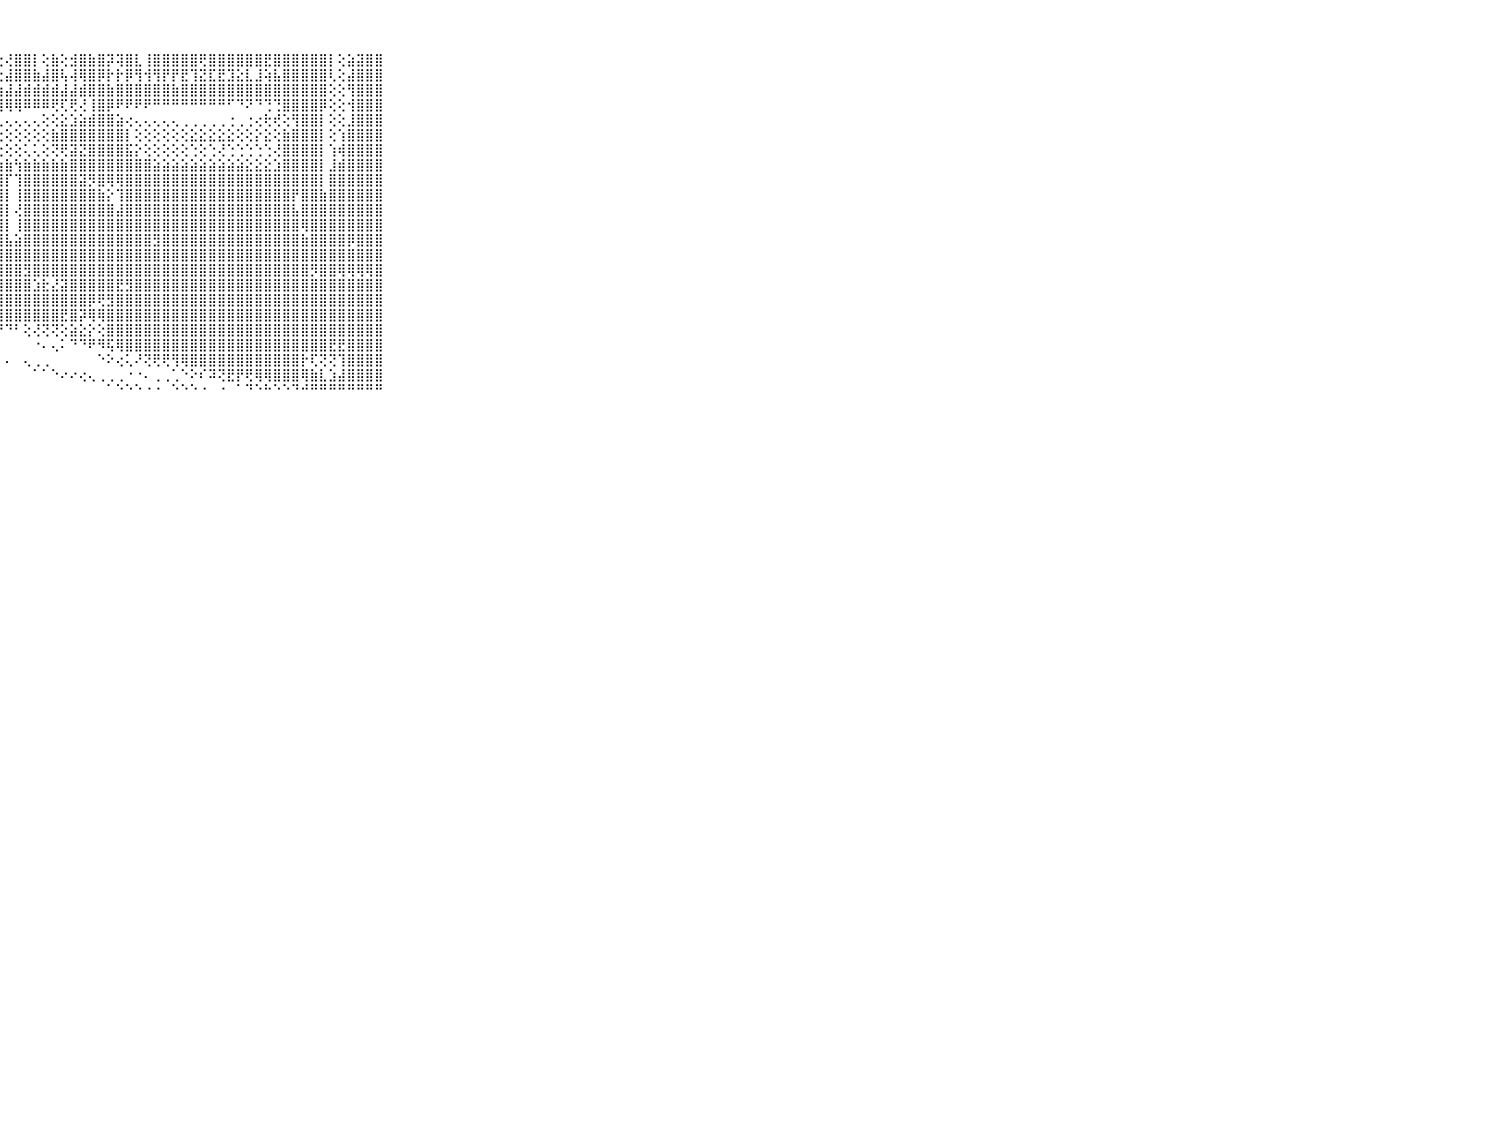

⠀⠀⠀⠀⠀⠀⠀⠀⠀⠀⠀⣿⣿⣿⣿⣿⣿⡏⣿⢕⢜⣻⣿⣿⡿⢏⡕⢕⢜⣿⣿⡇⢕⣷⢕⣺⣿⣷⣿⡽⢽⣿⣇⢸⣿⣿⣿⣿⣿⢟⣿⣿⣿⣿⣿⣿⣟⣿⣿⣿⣿⣿⣿⡇⢕⣵⣽⣿⣿⠀⠀⠀⠀⠀⠀⠀⠀⠀⠀⠀⠀
⠀⠀⠀⠀⠀⠀⠀⠀⠀⠀⠀⣿⣿⣿⣿⣿⣿⢹⣿⢕⢜⢟⢟⢟⢇⣕⣇⣕⣼⣿⣿⣷⣼⣿⢧⢼⢿⣿⡿⡗⡗⡿⢻⢺⢻⡟⡟⣟⢹⣝⣏⣟⣹⣕⣇⣸⢵⣧⣿⣿⣿⣿⣿⢇⢕⣼⣿⣿⣿⠀⠀⠀⠀⠀⠀⠀⠀⠀⠀⠀⠀
⠀⠀⠀⠀⠀⠀⠀⠀⠀⠀⠀⡿⢿⢽⢽⢝⣝⣽⣿⣿⣕⢅⢌⢅⢿⣿⣿⣵⣼⣼⣾⣾⣾⣾⣼⣼⣾⣿⣿⣷⣿⣿⣿⣿⣿⣿⣷⣿⣿⣿⣿⣿⣿⣿⣿⣿⣿⣿⣿⣿⣿⣿⣿⢕⢕⢻⣿⣿⣿⠀⠀⠀⠀⠀⠀⠀⠀⠀⠀⠀⠀
⠀⠀⠀⠀⠀⠀⠀⠀⠀⠀⠀⣿⣛⣋⣙⣙⣿⣿⣿⣿⣷⡕⢕⢸⢿⢿⢿⢿⢿⢿⠿⠿⠿⢟⢏⢟⢜⢸⣿⡿⠟⠟⠟⠟⠛⠛⠛⠛⠛⠛⠛⠛⠋⠙⠝⠙⢙⢙⣿⣿⣿⣿⡿⢕⢕⢺⣿⣿⣿⠀⠀⠀⠀⠀⠀⠀⠀⠀⠀⠀⠀
⠀⠀⠀⠀⠀⠀⠀⠀⠀⠀⠀⣿⣿⣷⣷⣱⡗⢕⢕⢔⢔⢔⢄⢄⢄⢄⢄⢄⢄⢄⢄⢄⢕⢕⣕⣱⣵⣾⣿⣿⣵⢔⢄⢄⢄⢄⢄⢀⢀⢀⢀⢀⢐⢀⢐⢔⢗⢞⢕⢻⣿⣿⡇⢕⢕⣸⣿⣿⣿⠀⠀⠀⠀⠀⠀⠀⠀⠀⠀⠀⠀
⠀⠀⠀⠀⠀⠀⠀⠀⠀⠀⠀⣿⣿⣿⡿⡽⢽⢝⢝⢝⢕⢕⢕⢕⢕⢕⢕⢕⢕⢕⢕⢕⢕⣷⣿⣿⣿⣿⣿⣿⣿⡇⢕⢕⢕⢕⢕⢕⣕⣕⣕⣕⣕⢕⢕⡕⣕⢕⣷⣿⣿⣿⡇⢕⢱⣿⣿⣿⣿⠀⠀⠀⠀⠀⠀⠀⠀⠀⠀⠀⠀
⠀⠀⠀⠀⠀⠀⠀⠀⠀⠀⠀⣿⣿⣿⣿⣷⣵⡵⢵⢵⢵⢱⢕⢕⢕⢕⢕⢕⢕⢕⢅⢅⢕⢝⢟⣽⣝⣿⣿⣿⣿⣯⡕⢕⢕⢕⢕⢕⢑⢕⢑⢜⢑⢑⢑⢑⢑⢜⣿⣿⣿⣿⡇⢱⢾⣿⣿⣿⣿⠀⠀⠀⠀⠀⠀⠀⠀⠀⠀⠀⠀
⠀⠀⠀⠀⠀⠀⠀⠀⠀⠀⠀⣿⣿⣿⣿⣿⣿⣿⣿⣿⣿⣿⣿⣻⢹⣿⣿⣷⣷⢳⣷⣷⣷⣷⣷⣿⣿⣿⣿⣿⣿⣿⣿⣿⣵⣵⣵⣵⣵⣵⣵⣵⣵⣵⣕⣕⣕⣱⣿⣿⣿⣿⡇⣸⣾⣿⣿⣿⣿⠀⠀⠀⠀⠀⠀⠀⠀⠀⠀⠀⠀
⠀⠀⠀⠀⠀⠀⠀⠀⠀⠀⠀⣿⣿⣿⣿⣿⣿⣿⣿⣿⣿⣿⣿⢜⢼⣿⣿⣿⡏⢹⣿⣿⣿⣿⣿⣿⣽⡻⣿⢿⢿⣿⣿⣿⣿⣿⣿⣿⣿⣿⣿⣿⣿⣿⣿⣿⣿⣿⣿⣿⣿⣿⡇⣿⣿⣿⣿⣿⣿⠀⠀⠀⠀⠀⠀⠀⠀⠀⠀⠀⠀
⠀⠀⠀⠀⠀⠀⠀⠀⠀⠀⠀⣿⣿⣿⣿⣿⣿⣿⣿⣿⣿⣿⣿⢕⣾⣿⣿⣿⡇⢸⣿⣿⣿⣿⣿⣿⣿⣿⣷⡕⢹⣿⣿⣿⣿⣿⣿⣿⣿⣿⣿⣿⣿⣿⣿⣿⣿⣿⣿⡟⣿⣿⣷⣿⣿⣿⣿⣿⣿⠀⠀⠀⠀⠀⠀⠀⠀⠀⠀⠀⠀
⠀⠀⠀⠀⠀⠀⠀⠀⠀⠀⠀⣿⣿⣿⣿⣿⣿⣿⣿⣿⣿⣿⣿⢕⣿⣿⣿⣿⡇⢜⣿⣿⣿⣿⣿⣿⣿⣿⣿⣿⣼⣿⣿⣿⣿⣿⣿⣿⣿⣿⣿⣿⣿⣿⣿⣿⣿⣿⣿⣧⣿⣿⣿⣿⣿⣿⣿⣿⣿⠀⠀⠀⠀⠀⠀⠀⠀⠀⠀⠀⠀
⠀⠀⠀⠀⠀⠀⠀⠀⠀⠀⠀⣿⣿⣿⣿⣿⣿⣿⣿⣿⣿⣿⣿⢕⣿⣿⣿⣿⡇⢸⣿⣿⣿⣿⣿⣿⣿⣿⣿⣿⣿⣿⣿⣿⣿⣿⣿⣿⣿⣿⣿⣿⣿⣿⣿⣿⣿⣿⣿⣿⢿⣿⣿⣿⣿⣿⣿⣿⣿⠀⠀⠀⠀⠀⠀⠀⠀⠀⠀⠀⠀
⠀⠀⠀⠀⠀⠀⠀⠀⠀⠀⠀⣿⣿⣿⣿⣿⣿⣿⣿⣿⣿⣿⣿⣷⣿⣿⣿⣿⣧⣵⣿⣿⣿⣿⣿⣿⣿⣿⣿⣿⣿⣿⣿⣿⣻⣿⣿⣿⣿⣿⣿⣿⣿⣿⣿⣿⣿⣿⣿⣿⣷⣿⣿⣿⣿⡿⣿⣿⣿⠀⠀⠀⠀⠀⠀⠀⠀⠀⠀⠀⠀
⠀⠀⠀⠀⠀⠀⠀⠀⠀⠀⠀⣿⣿⣿⣿⣿⣿⣿⣿⣿⣿⣿⣿⣿⣿⣿⣿⣿⣿⣿⣿⣿⣿⣿⣿⣿⣿⣿⣿⣿⣿⣿⣿⣿⣿⣿⣿⣿⣿⣿⣿⣿⣿⣿⣿⣿⣿⣿⣿⣿⣿⣿⣿⣿⣿⣿⣿⣿⣿⠀⠀⠀⠀⠀⠀⠀⠀⠀⠀⠀⠀
⠀⠀⠀⠀⠀⠀⠀⠀⠀⠀⠀⣿⣿⣿⢟⢝⢝⢝⠽⢝⢝⢻⣿⣿⣿⣿⡟⣻⣿⣿⣻⣿⣿⣿⣿⣿⣿⣿⣿⣿⣿⣿⣿⣿⣿⣿⣿⣿⣿⣿⣿⣿⣿⣿⣿⣿⣿⣿⣿⣿⣿⡻⣿⣿⢿⢿⢿⢿⣿⠀⠀⠀⠀⠀⠀⠀⠀⠀⠀⠀⠀
⠀⠀⠀⠀⠀⠀⠀⠀⠀⠀⠀⣿⡟⢕⢕⢕⢕⢕⢕⢄⢄⢁⢈⢙⢹⣿⣿⣿⣿⣿⣿⣱⣗⣜⣽⣿⣿⣿⣿⣿⣟⣻⣿⣿⣿⣿⣿⣿⣿⣿⣿⣿⣿⣿⣿⣿⣿⣿⣿⣿⣿⣿⣿⣿⣿⣿⣿⣿⣿⠀⠀⠀⠀⠀⠀⠀⠀⠀⠀⠀⠀
⠀⠀⠀⠀⠀⠀⠀⠀⠀⠀⠀⠟⢣⢕⣕⣕⢕⢕⢕⢕⢕⢕⢹⣿⣷⣽⣿⣿⣿⣿⣿⣿⣿⣿⣿⣿⣿⡿⢟⣻⣿⣿⣿⣿⣿⣿⣿⣿⣿⣿⣿⣿⣿⣿⣿⣿⣿⣿⣿⣿⣿⣿⣿⣿⣿⣿⣿⣿⣿⠀⠀⠀⠀⠀⠀⠀⠀⠀⠀⠀⠀
⠀⠀⠀⠀⠀⠀⠀⠀⠀⠀⠀⠀⠀⠀⠀⠁⠉⠙⠑⠇⠕⠕⠸⢿⣟⣻⣿⣿⣿⣿⣿⣿⣿⣿⣟⣿⡽⢿⢿⣿⣿⣿⣿⣿⣿⣿⣿⣿⣿⣿⣿⣿⣿⣿⣿⣿⣿⣿⣿⣿⣿⣿⣿⣿⣿⣿⣿⣿⣿⠀⠀⠀⠀⠀⠀⠀⠀⠀⠀⠀⠀
⠀⠀⠀⠀⠀⠀⠀⠀⠀⠀⠀⠔⢄⢄⢀⢀⠀⠀⠀⠀⠀⠀⠀⠀⠀⠁⠉⠙⠙⠃⢕⢜⢝⢝⢕⣵⣕⡕⢕⣿⣿⣿⣿⣿⣿⣿⣿⣿⣿⣿⣿⣿⣿⣿⣿⣿⣿⣿⣿⣿⣿⣿⣿⣿⣿⣿⣿⣿⣿⠀⠀⠀⠀⠀⠀⠀⠀⠀⠀⠀⠀
⠀⠀⠀⠀⠀⠀⠀⠀⠀⠀⠀⠀⠁⠁⠅⠁⠀⠀⠀⠀⠀⠀⠀⠀⠀⠀⠀⠀⠀⠀⠀⠐⠄⢄⠅⠙⠙⠟⠻⢯⢿⣿⣿⣿⣿⣿⣿⣿⣿⣿⣿⣿⣿⣿⣿⣿⣿⣿⣿⣿⣿⣿⣿⣟⣟⣿⣿⣿⣿⠀⠀⠀⠀⠀⠀⠀⠀⠀⠀⠀⠀
⠀⠀⠀⠀⠀⠀⠀⠀⠀⠀⠀⠀⠀⠀⠀⠀⠀⠀⠀⠀⠀⠀⠀⠀⠀⠀⠀⠀⠄⠀⢄⢀⢀⠀⠀⠀⠀⠀⠑⠕⢔⢅⠜⢝⢟⢟⢻⢿⣿⣿⣿⣿⣿⣿⣿⣿⣿⣿⣿⣿⡗⢏⢝⢝⢹⣿⣿⣿⣿⠀⠀⠀⠀⠀⠀⠀⠀⠀⠀⠀⠀
⠀⠀⠀⠀⠀⠀⠀⠀⠀⠀⠀⠀⢀⠀⠀⠀⠀⠀⠀⠀⠀⠀⠀⠀⠀⠀⠀⠀⠀⠀⠀⠁⠁⠑⠔⠔⢔⢄⢀⢀⢀⠐⠐⠄⢀⢀⢁⠑⠕⠎⠽⢝⣟⡟⢟⢿⢿⣿⣿⣿⢿⣷⣇⣱⣼⣿⣿⣿⣿⠀⠀⠀⠀⠀⠀⠀⠀⠀⠀⠀⠀
⠀⠀⠀⠀⠀⠀⠀⠀⠀⠀⠀⠀⠀⠑⠑⠑⠀⠀⠀⠀⠀⠀⠀⠀⠀⠀⠀⠀⠀⠀⠀⠀⠀⠀⠀⠀⠀⠀⠀⠁⠑⠑⠑⠐⠐⠀⠑⠑⠑⠐⠀⠐⠀⠁⠙⠑⠓⠑⠑⠙⠚⠛⠛⠛⠛⠛⠛⠛⠛⠀⠀⠀⠀⠀⠀⠀⠀⠀⠀⠀⠀